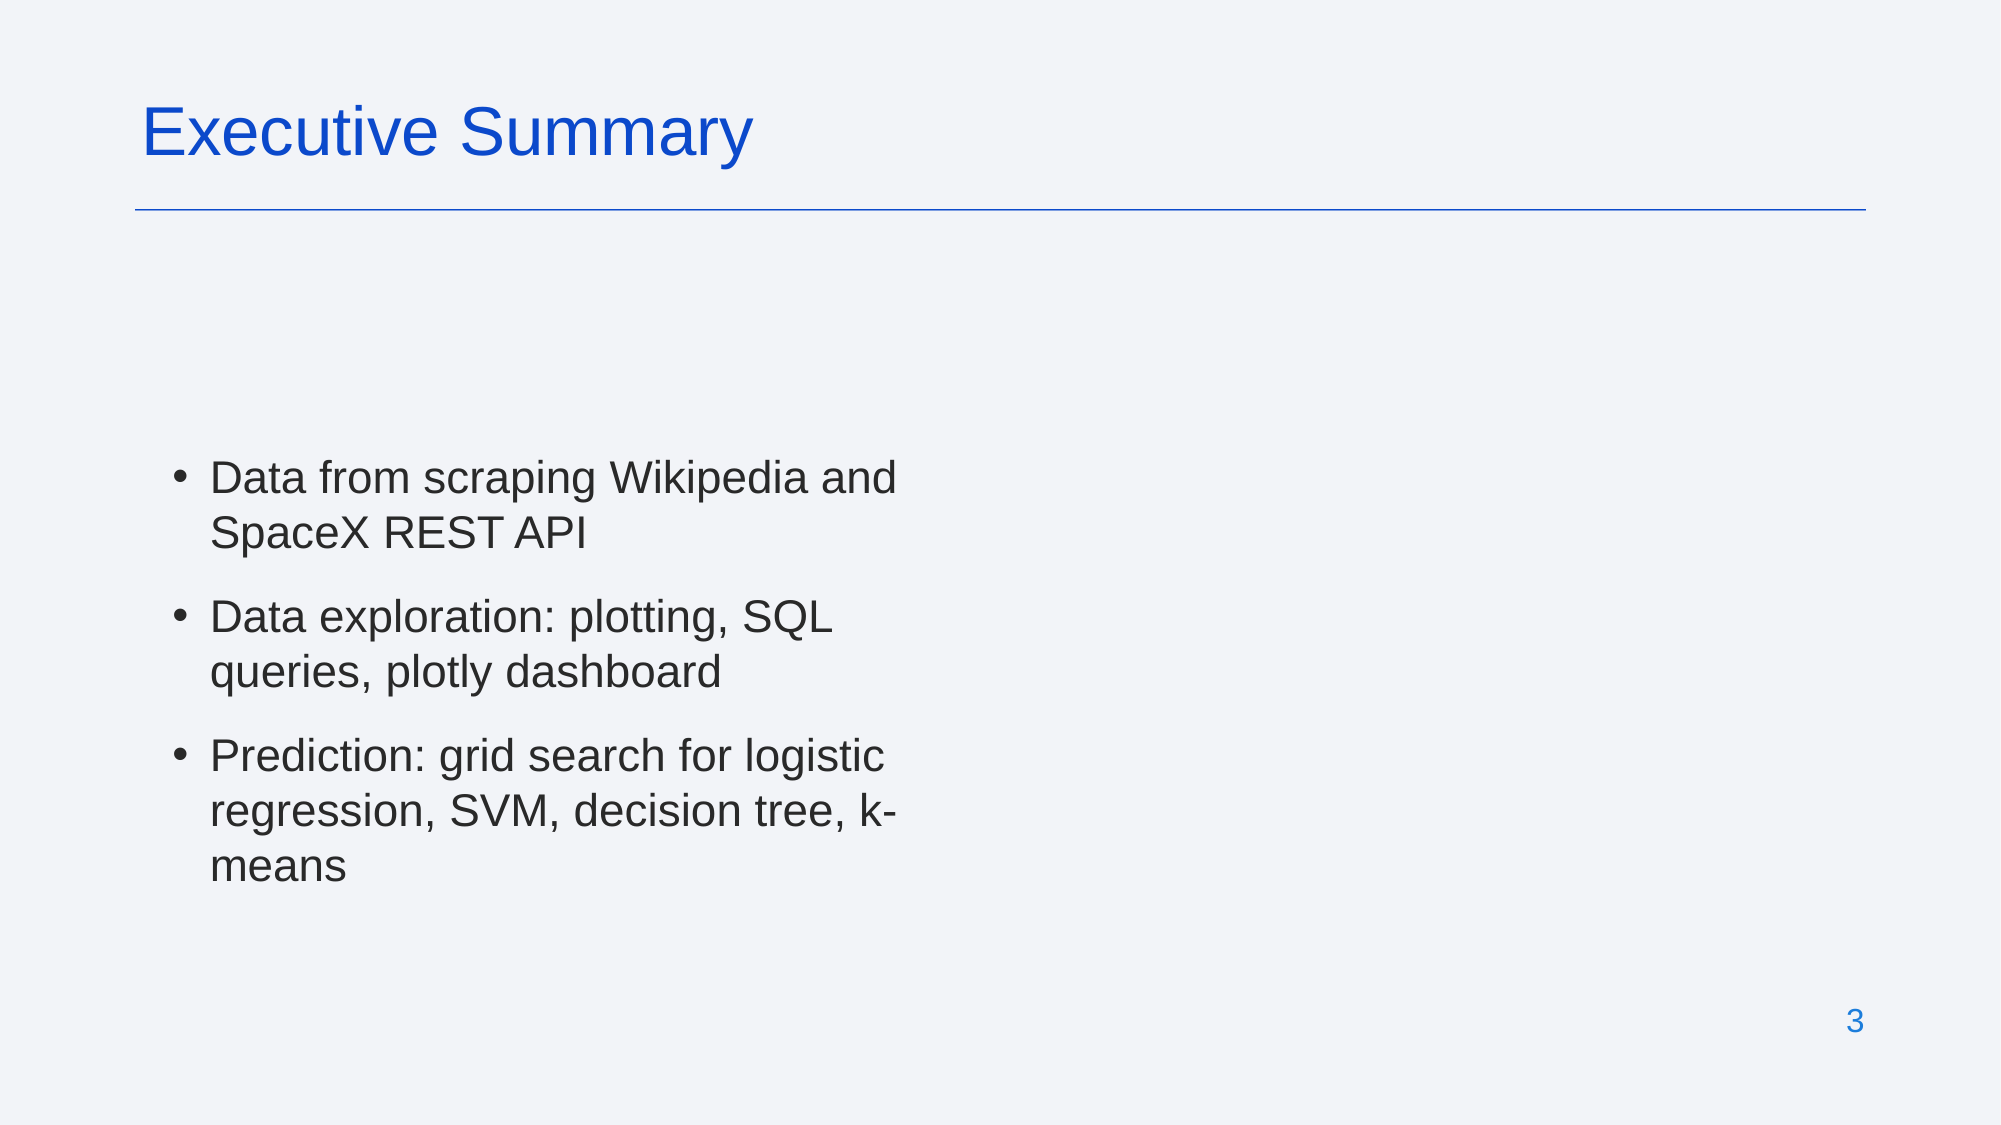

Executive Summary
Data from scraping Wikipedia and SpaceX REST API
Data exploration: plotting, SQL queries, plotly dashboard
Prediction: grid search for logistic regression, SVM, decision tree, k-means
3